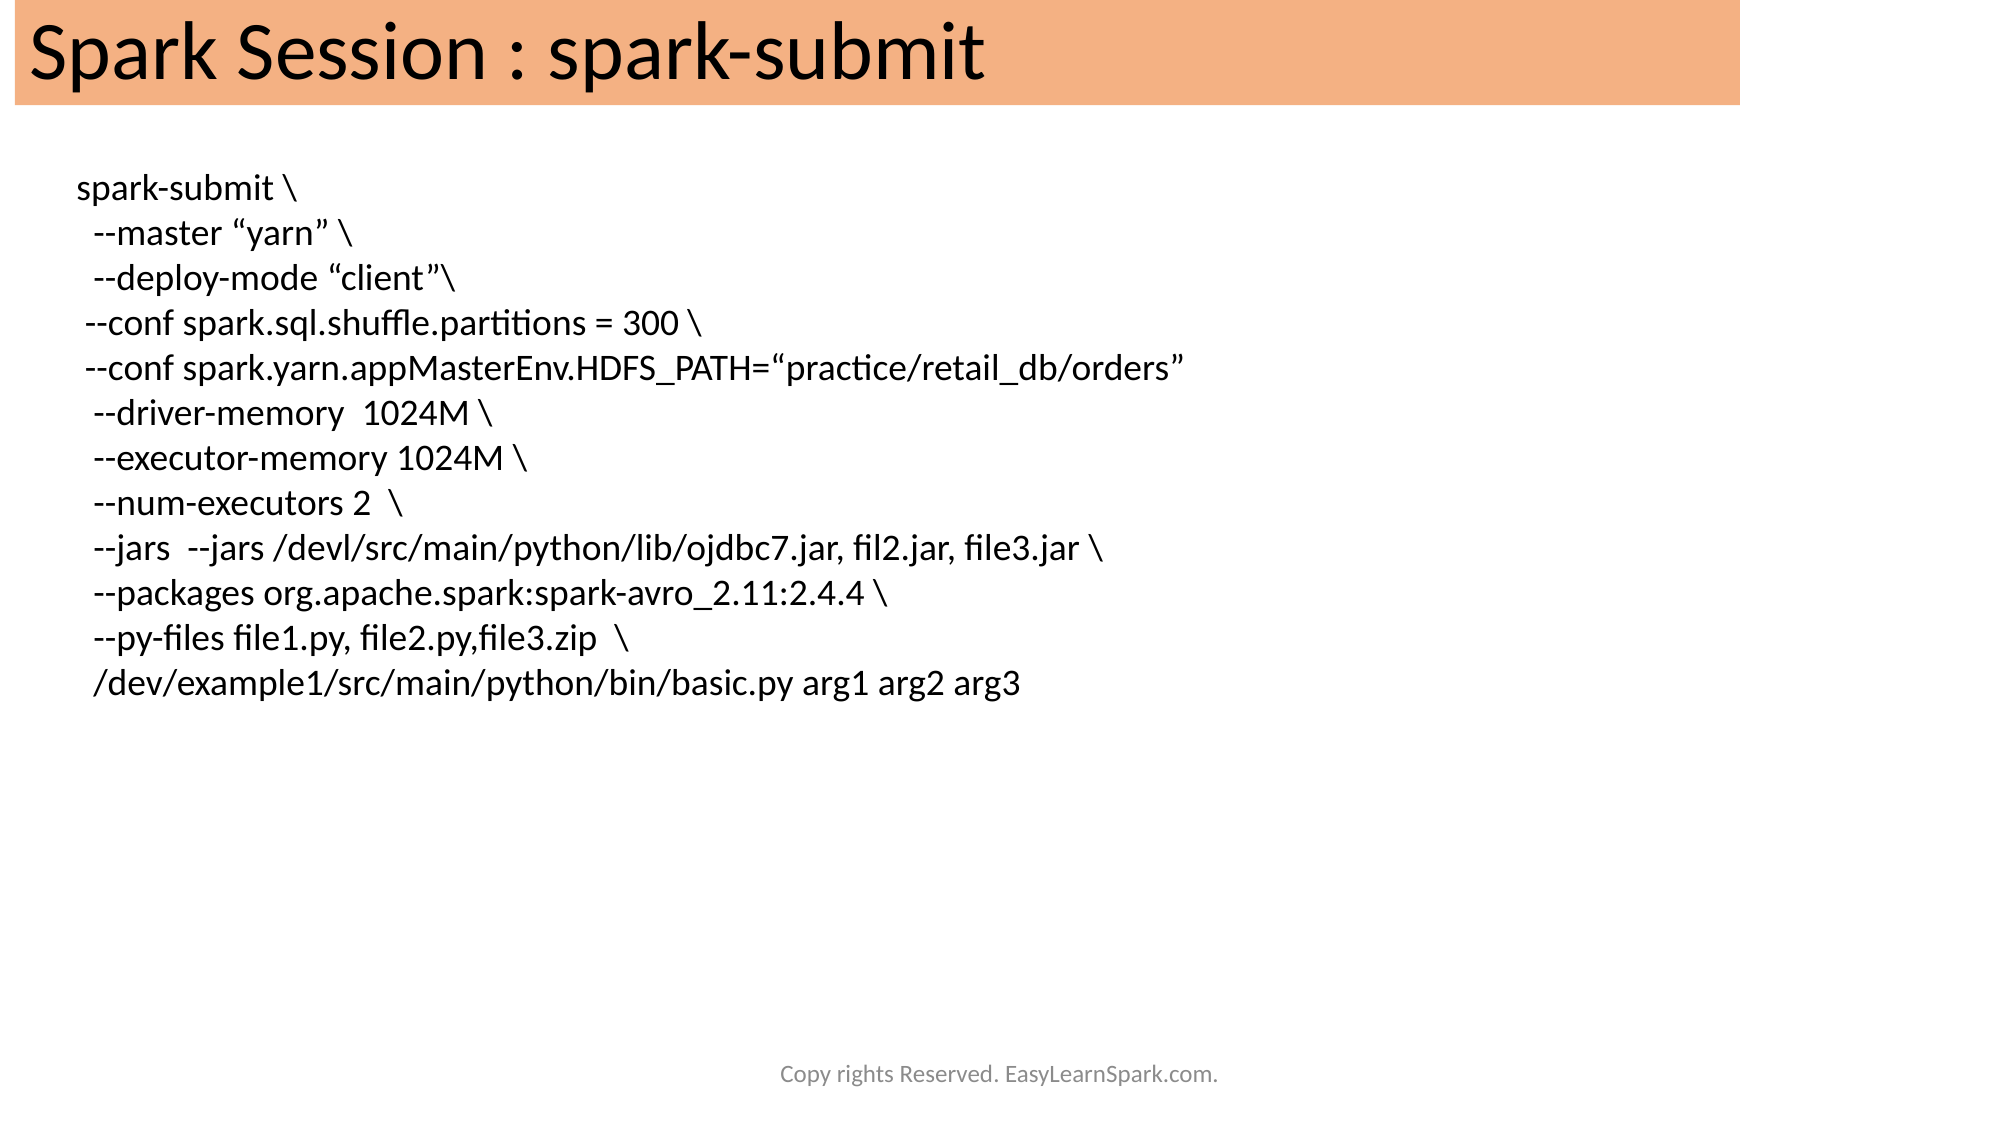

# Spark Session : spark-submit

spark-submit \
  --master “yarn” \
  --deploy-mode “client”\
 --conf spark.sql.shuffle.partitions = 300 \
 --conf spark.yarn.appMasterEnv.HDFS_PATH=“practice/retail_db/orders”
  --driver-memory  1024M \
  --executor-memory 1024M \
  --num-executors 2  \
  --jars  --jars /devl/src/main/python/lib/ojdbc7.jar, fil2.jar, file3.jar \
  --packages org.apache.spark:spark-avro_2.11:2.4.4 \
  --py-files file1.py, file2.py,file3.zip  \
  /dev/example1/src/main/python/bin/basic.py arg1 arg2 arg3

Copy rights Reserved. EasyLearnSpark.com.